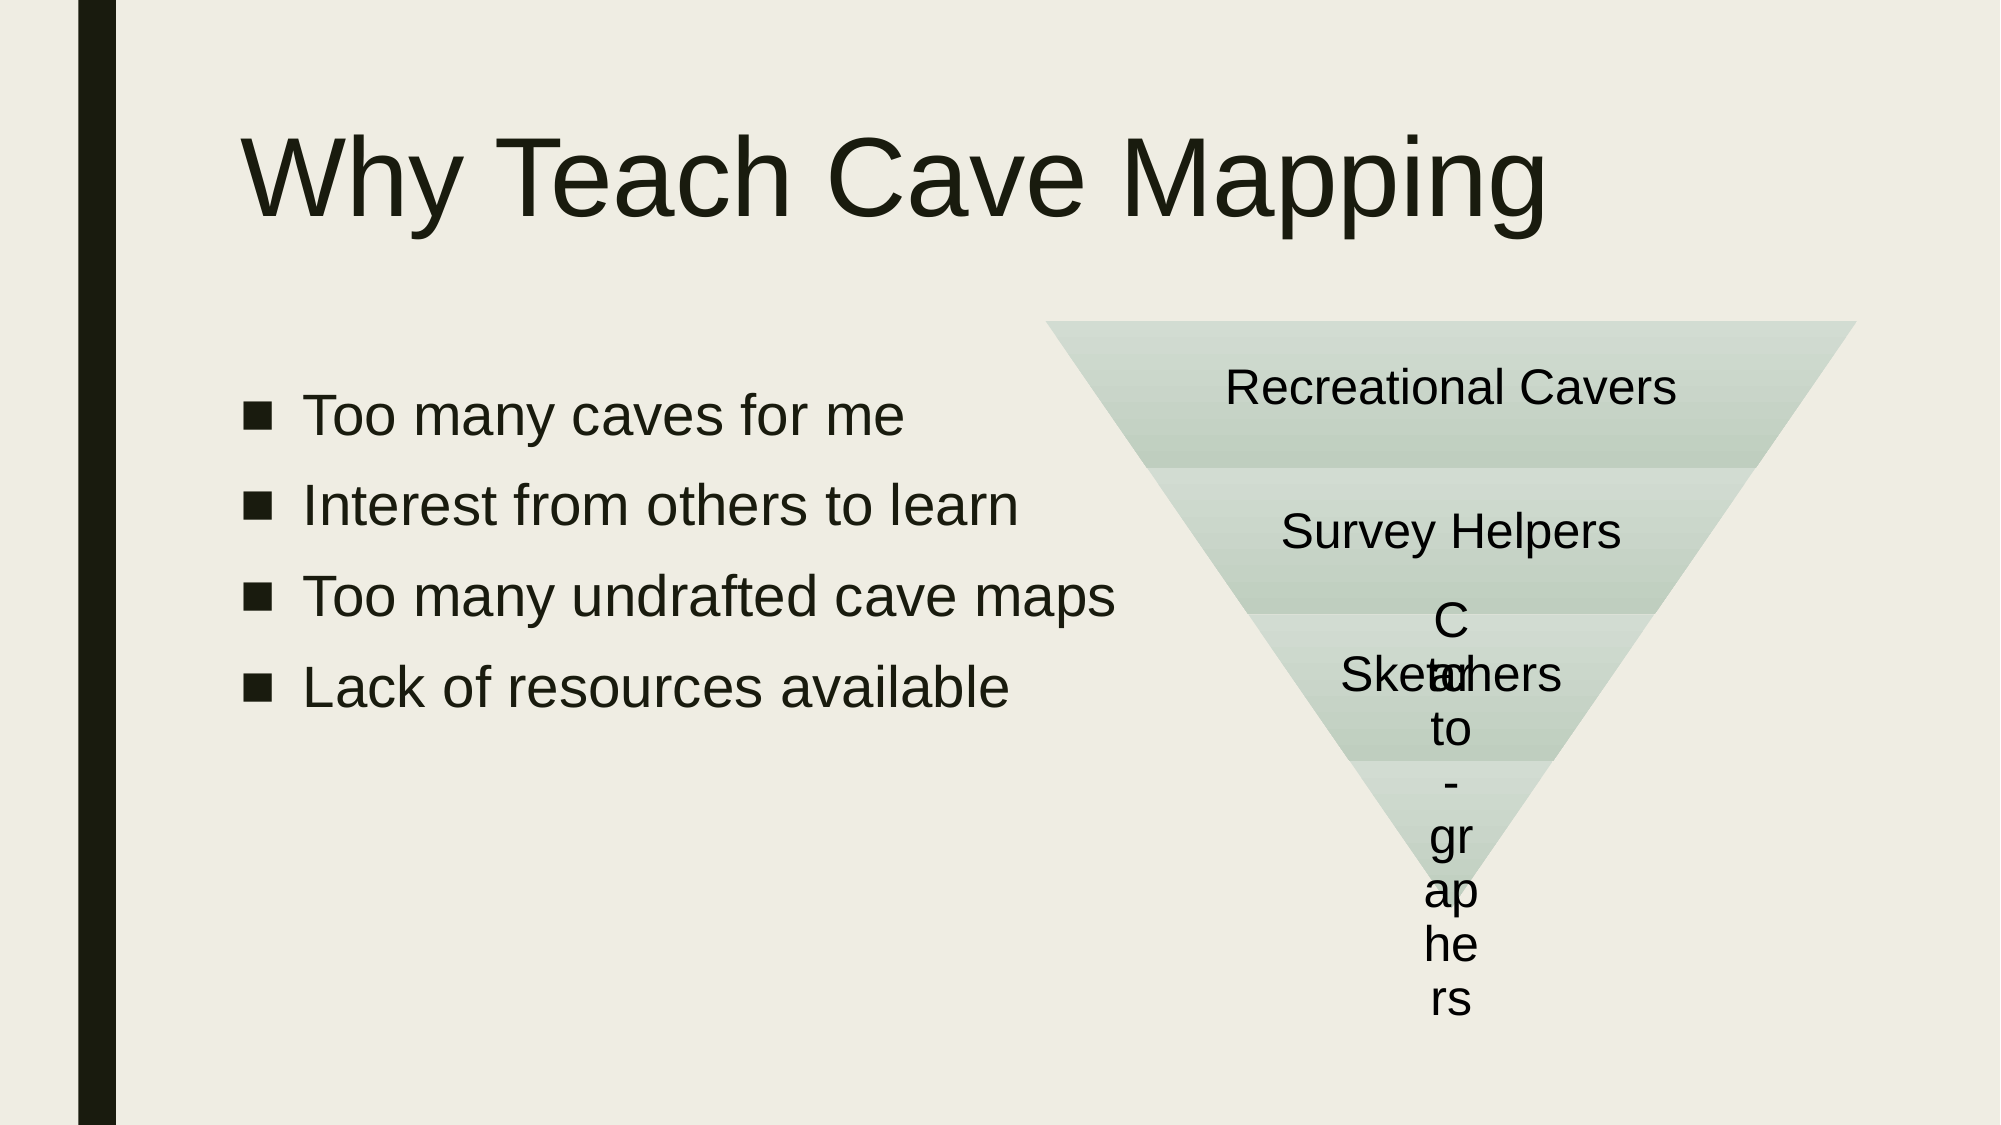

# Why Teach Cave Mapping
Recreational Cavers
Survey Helpers
Sketchers
Carto-graphers
Too many caves for me
Interest from others to learn
Too many undrafted cave maps
Lack of resources available